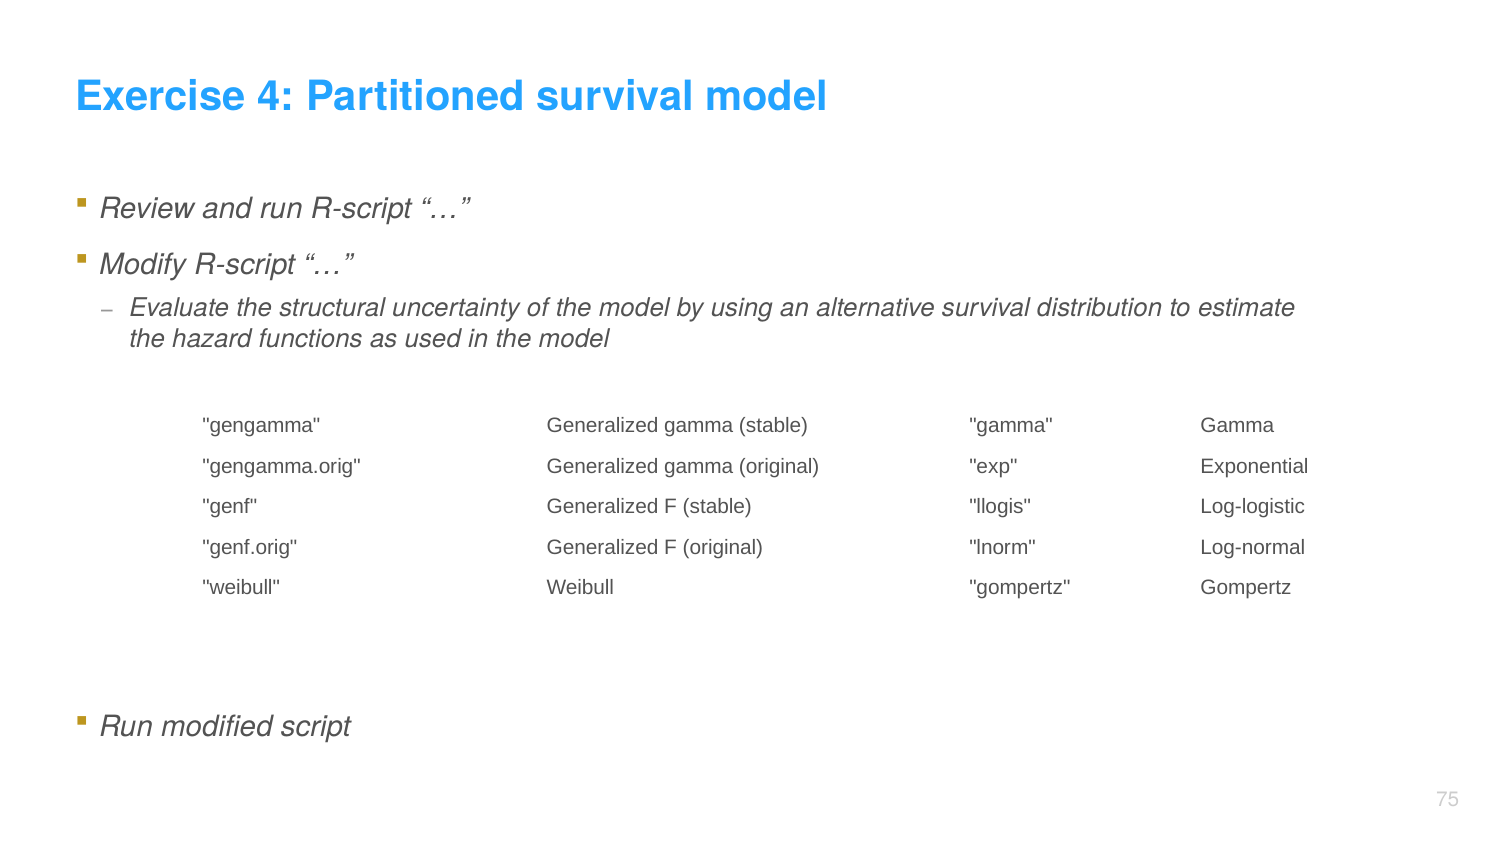

# Exercise 4: Partitioned survival model
Review and run R-script “…”
Modify R-script “…”
Evaluate the structural uncertainty of the model by using an alternative survival distribution to estimate the hazard functions as used in the model

Run modified script
| "gengamma" | Generalized gamma (stable) |
| --- | --- |
| "gengamma.orig" | Generalized gamma (original) |
| "genf" | Generalized F (stable) |
| "genf.orig" | Generalized F (original) |
| "weibull" | Weibull |
| "gamma" | Gamma |
| --- | --- |
| "exp" | Exponential |
| "llogis" | Log-logistic |
| "lnorm" | Log-normal |
| "gompertz" | Gompertz |
75